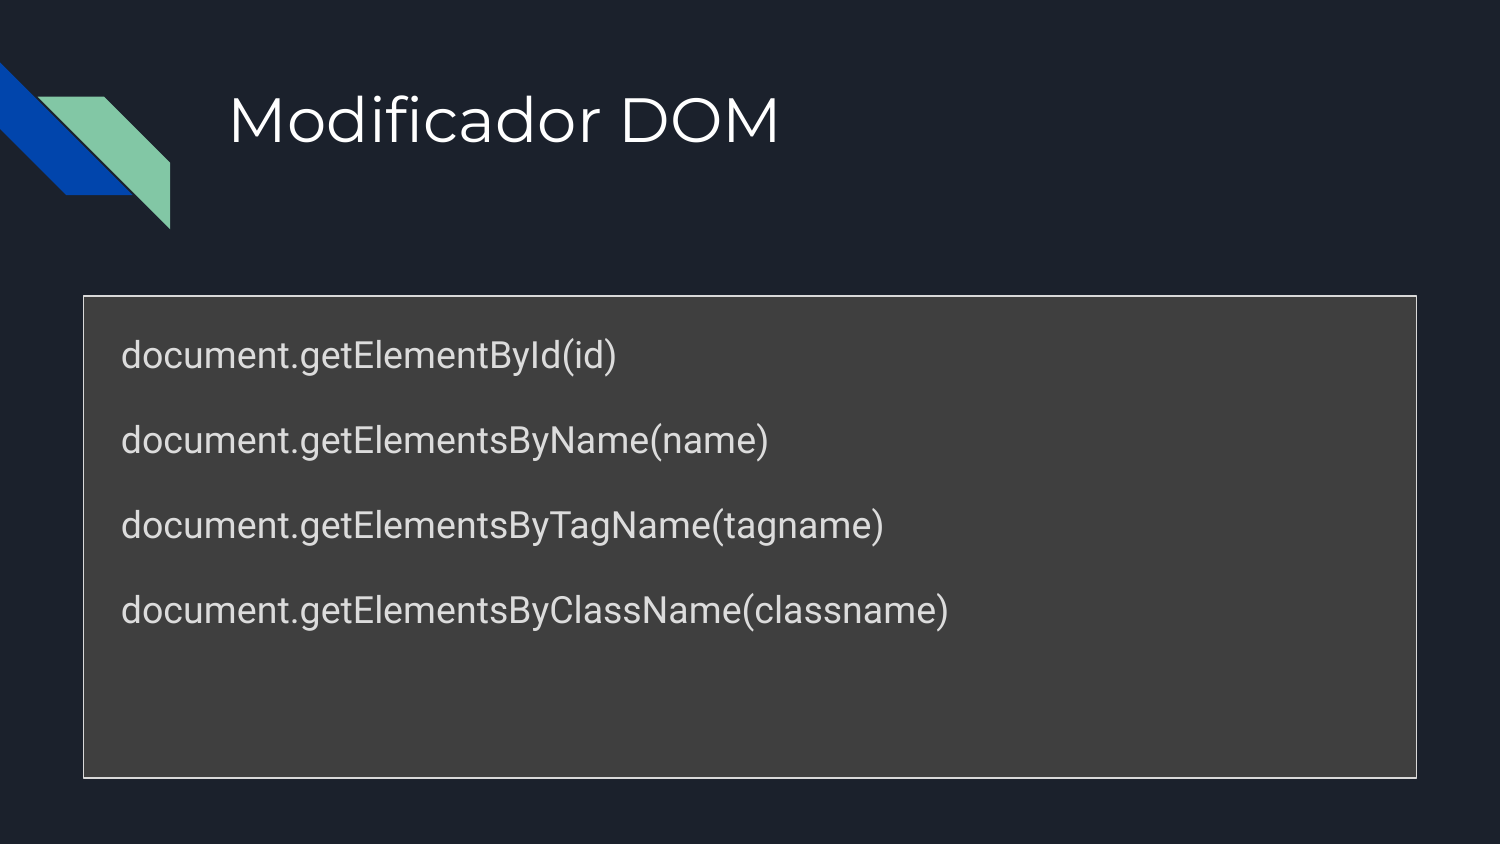

# Modificador DOM

document.getElementById(id)
document.getElementsByName(name)
document.getElementsByTagName(tagname)
document.getElementsByClassName(classname)